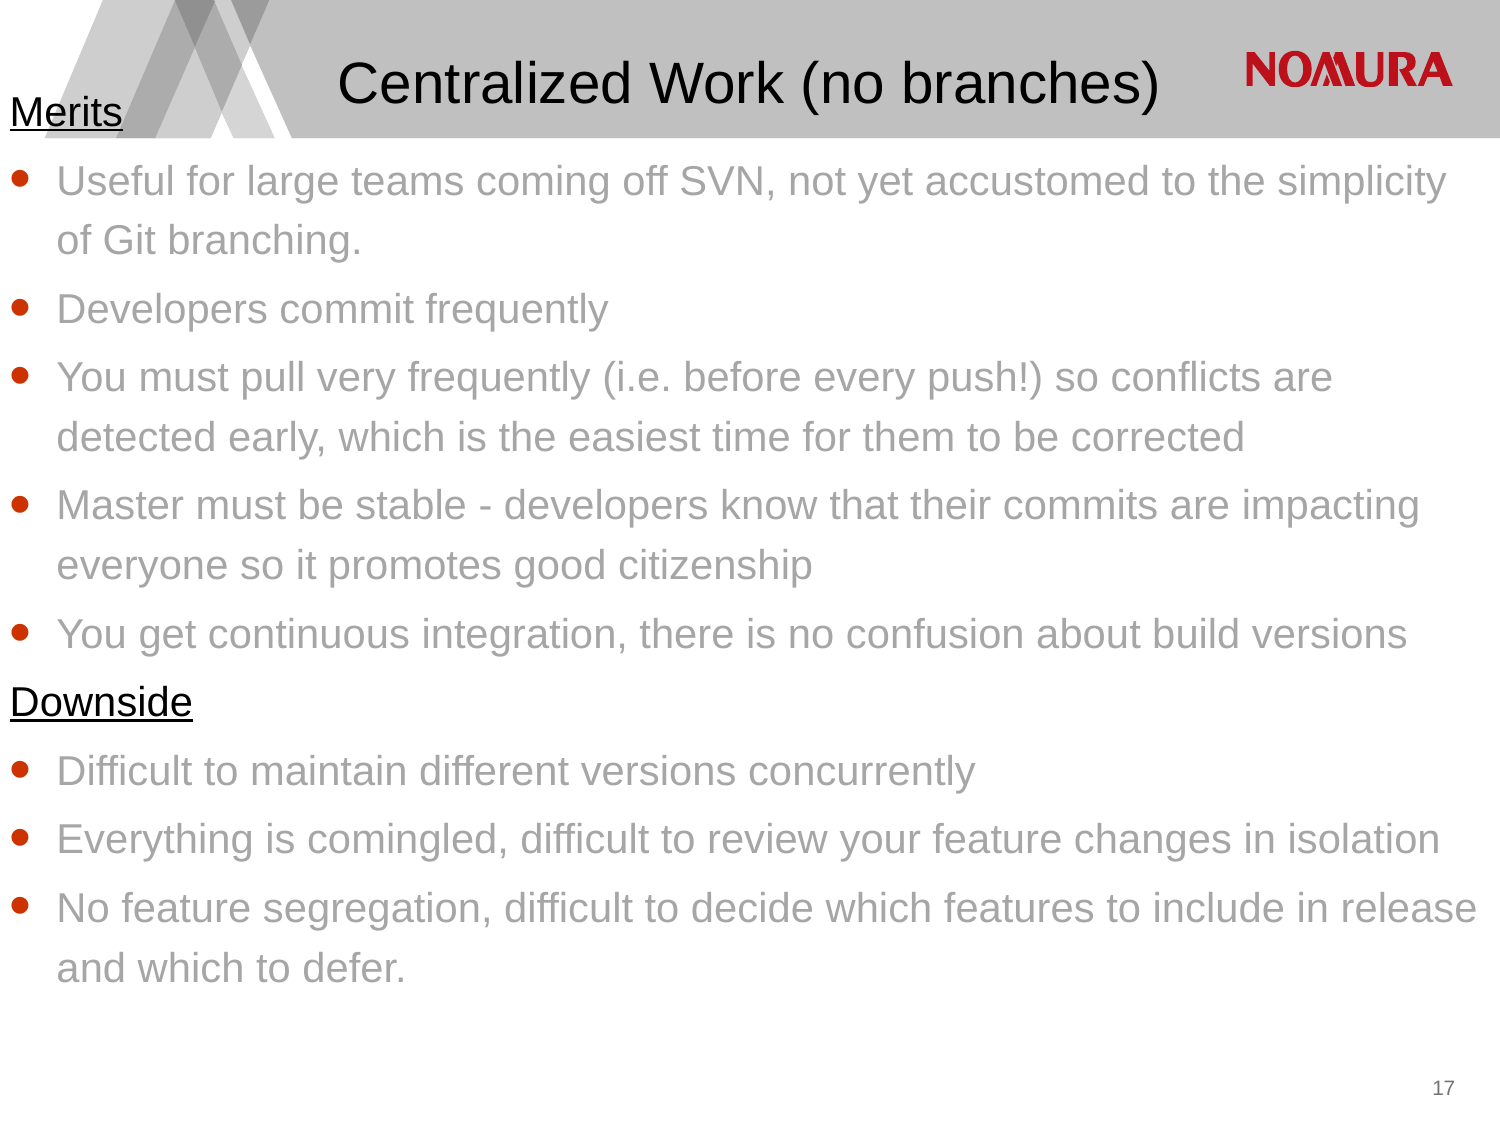

Merits
Useful for large teams coming off SVN, not yet accustomed to the simplicity of Git branching.
Developers commit frequently
You must pull very frequently (i.e. before every push!) so conflicts are detected early, which is the easiest time for them to be corrected
Master must be stable - developers know that their commits are impacting everyone so it promotes good citizenship
You get continuous integration, there is no confusion about build versions
Downside
Difficult to maintain different versions concurrently
Everything is comingled, difficult to review your feature changes in isolation
No feature segregation, difficult to decide which features to include in release and which to defer.

Centralized Work (no branches)
17